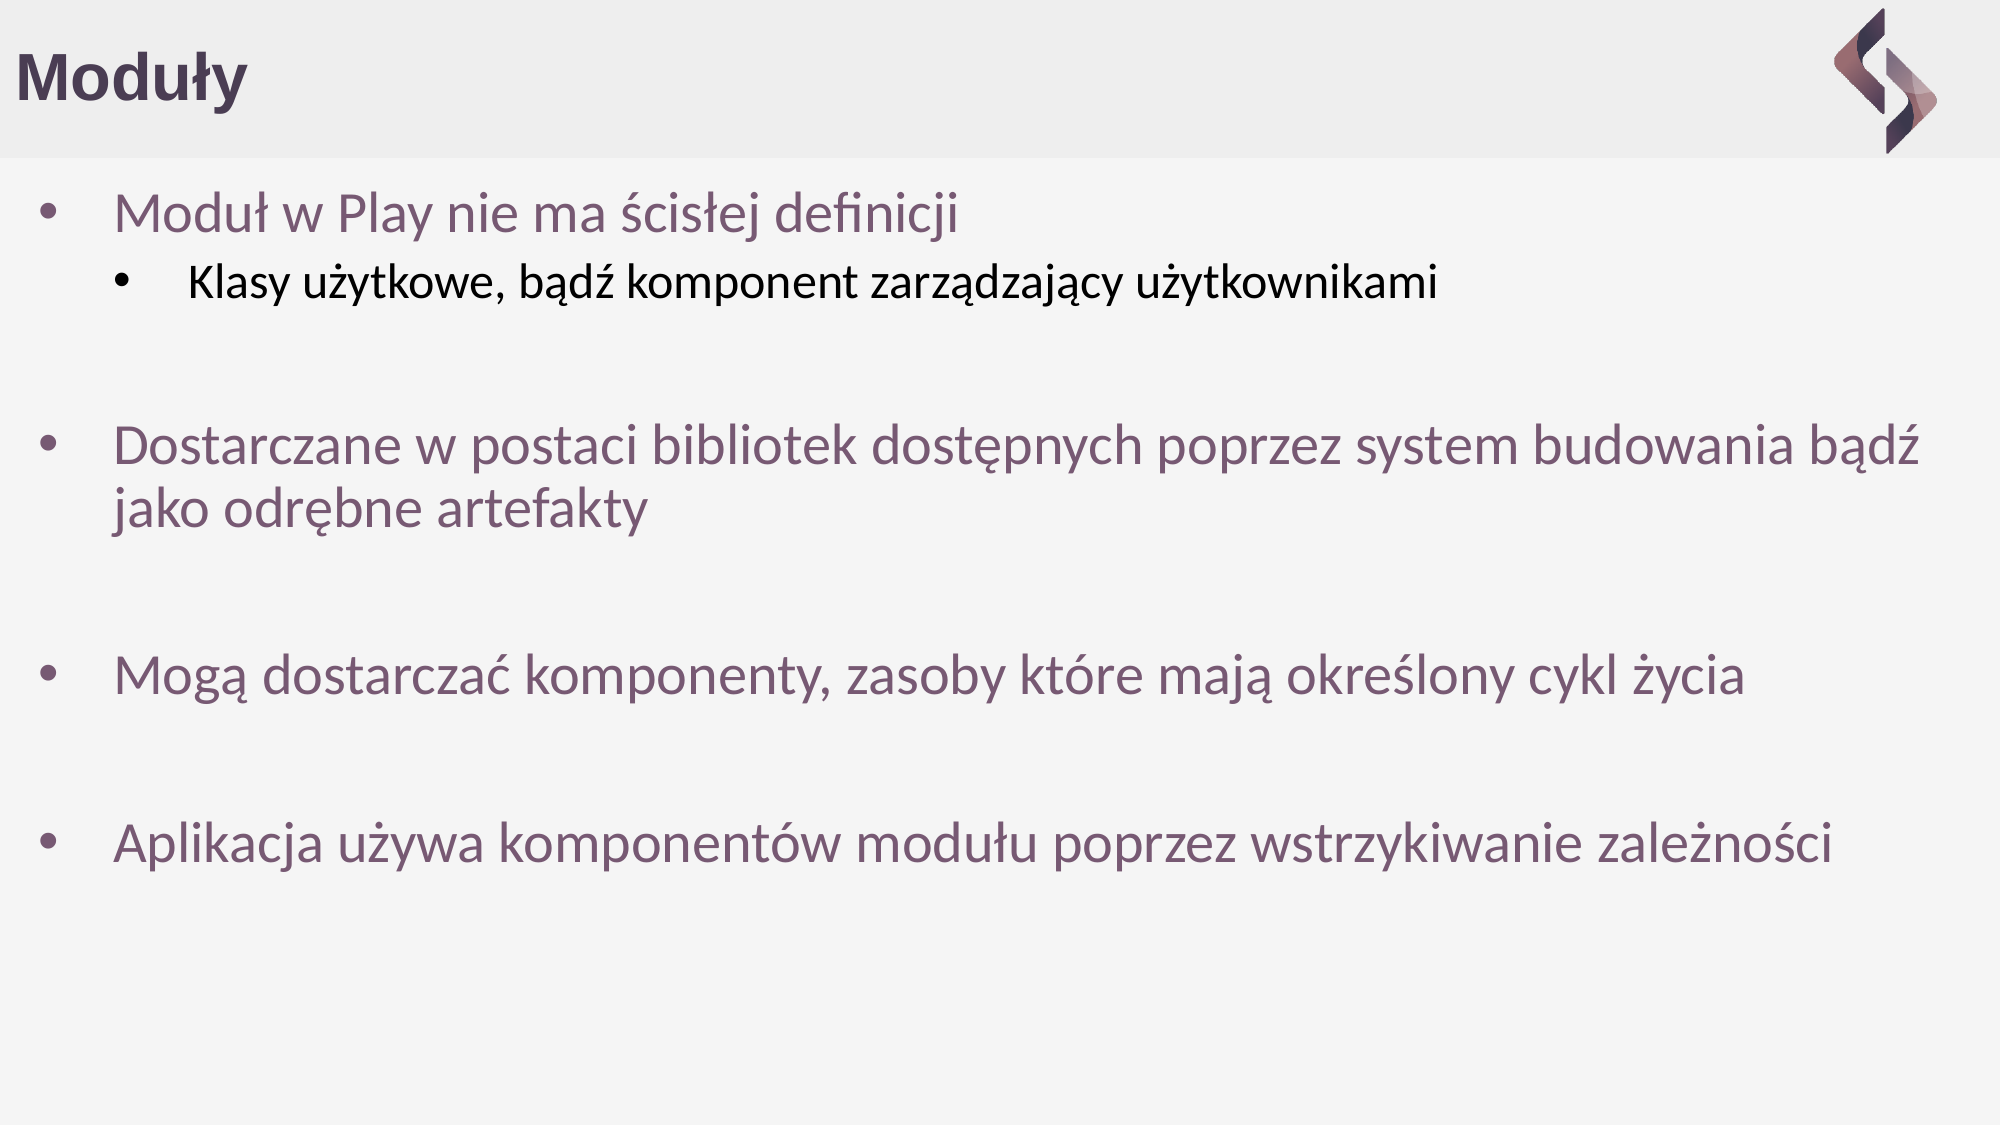

# Moduły
Moduł w Play nie ma ścisłej definicji
Klasy użytkowe, bądź komponent zarządzający użytkownikami

Dostarczane w postaci bibliotek dostępnych poprzez system budowania bądź jako odrębne artefakty

Mogą dostarczać komponenty, zasoby które mają określony cykl życia

Aplikacja używa komponentów modułu poprzez wstrzykiwanie zależności